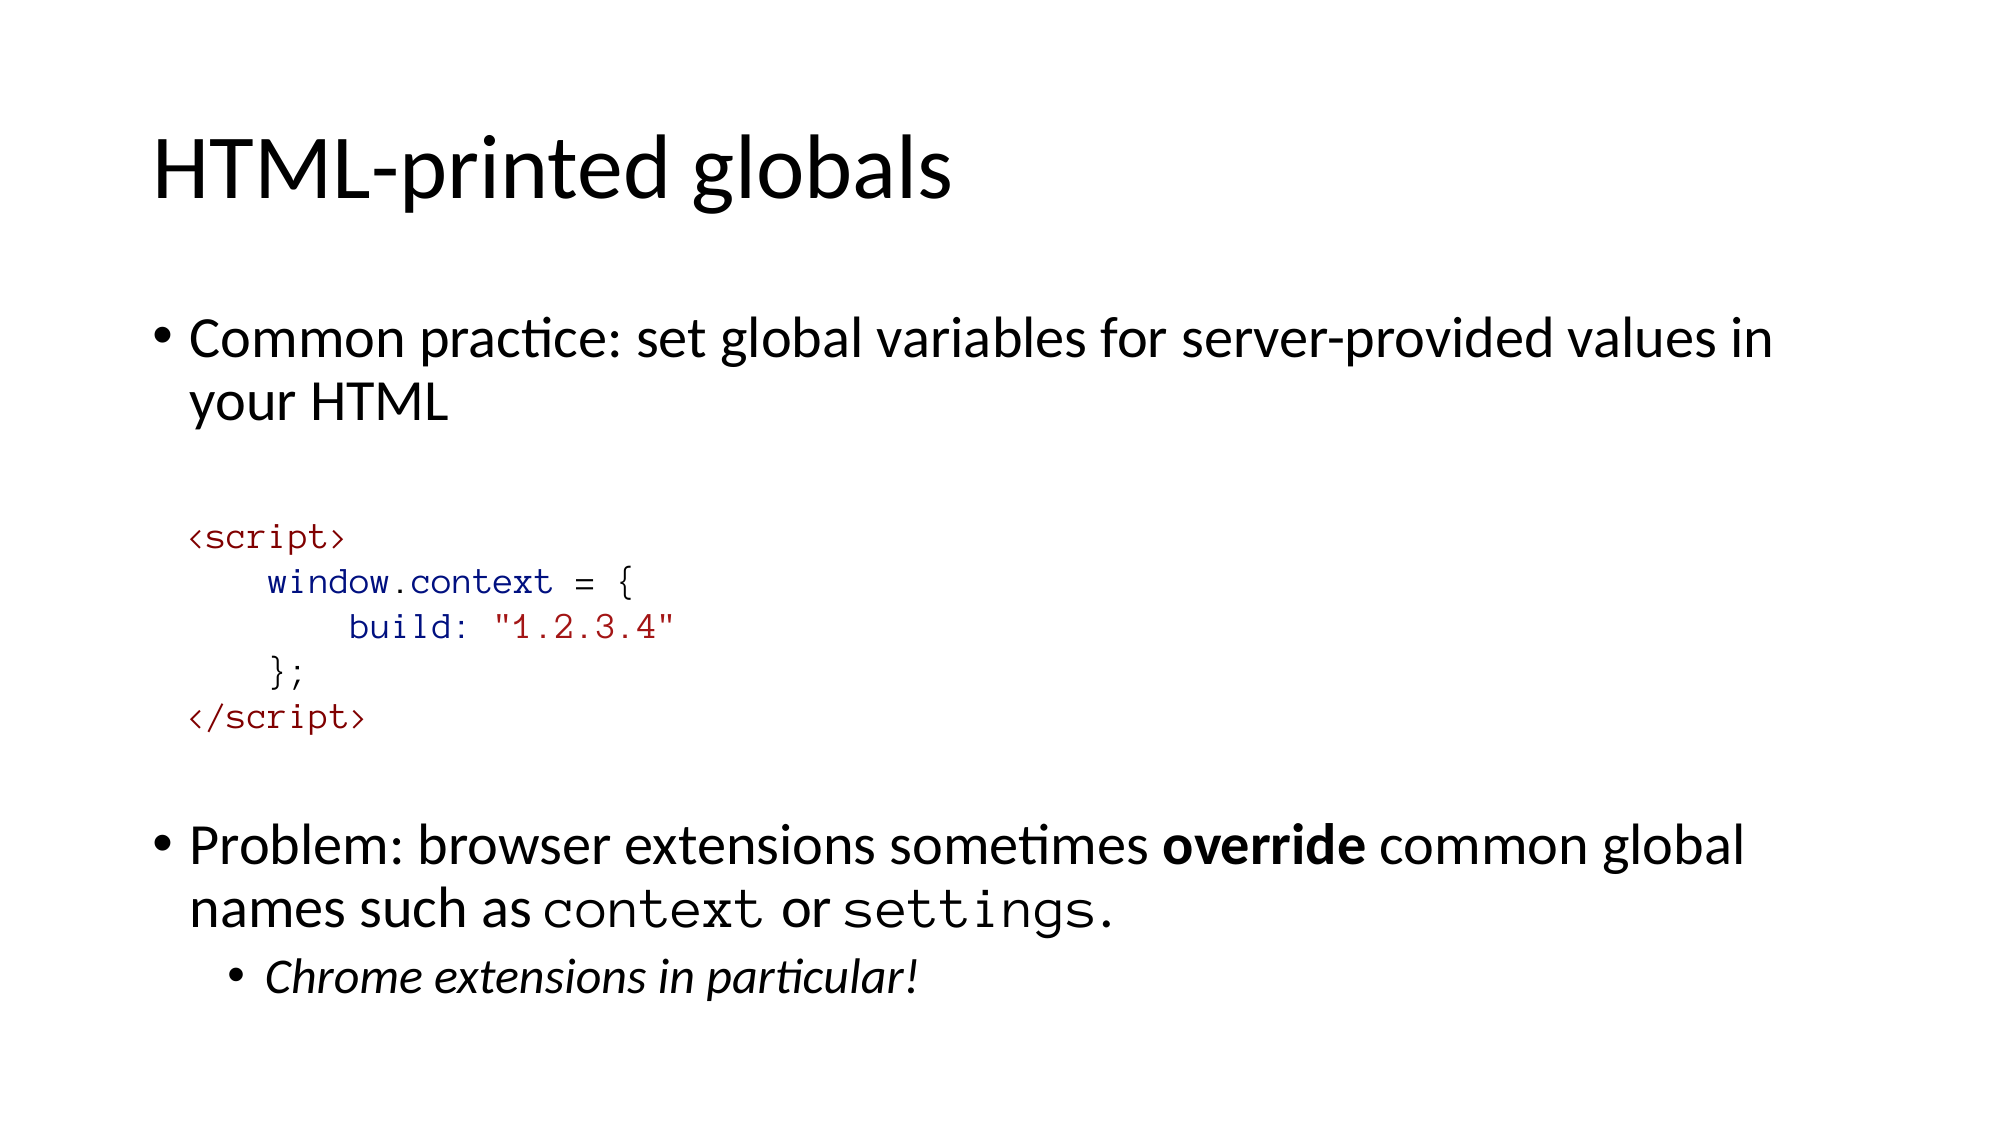

# HTML-printed globals
Common practice: set global variables for server-provided values in your HTML
<script>
    window.context = {
        build: "1.2.3.4"
    };
</script>
Problem: browser extensions sometimes override common global names such as context or settings.
Chrome extensions in particular!